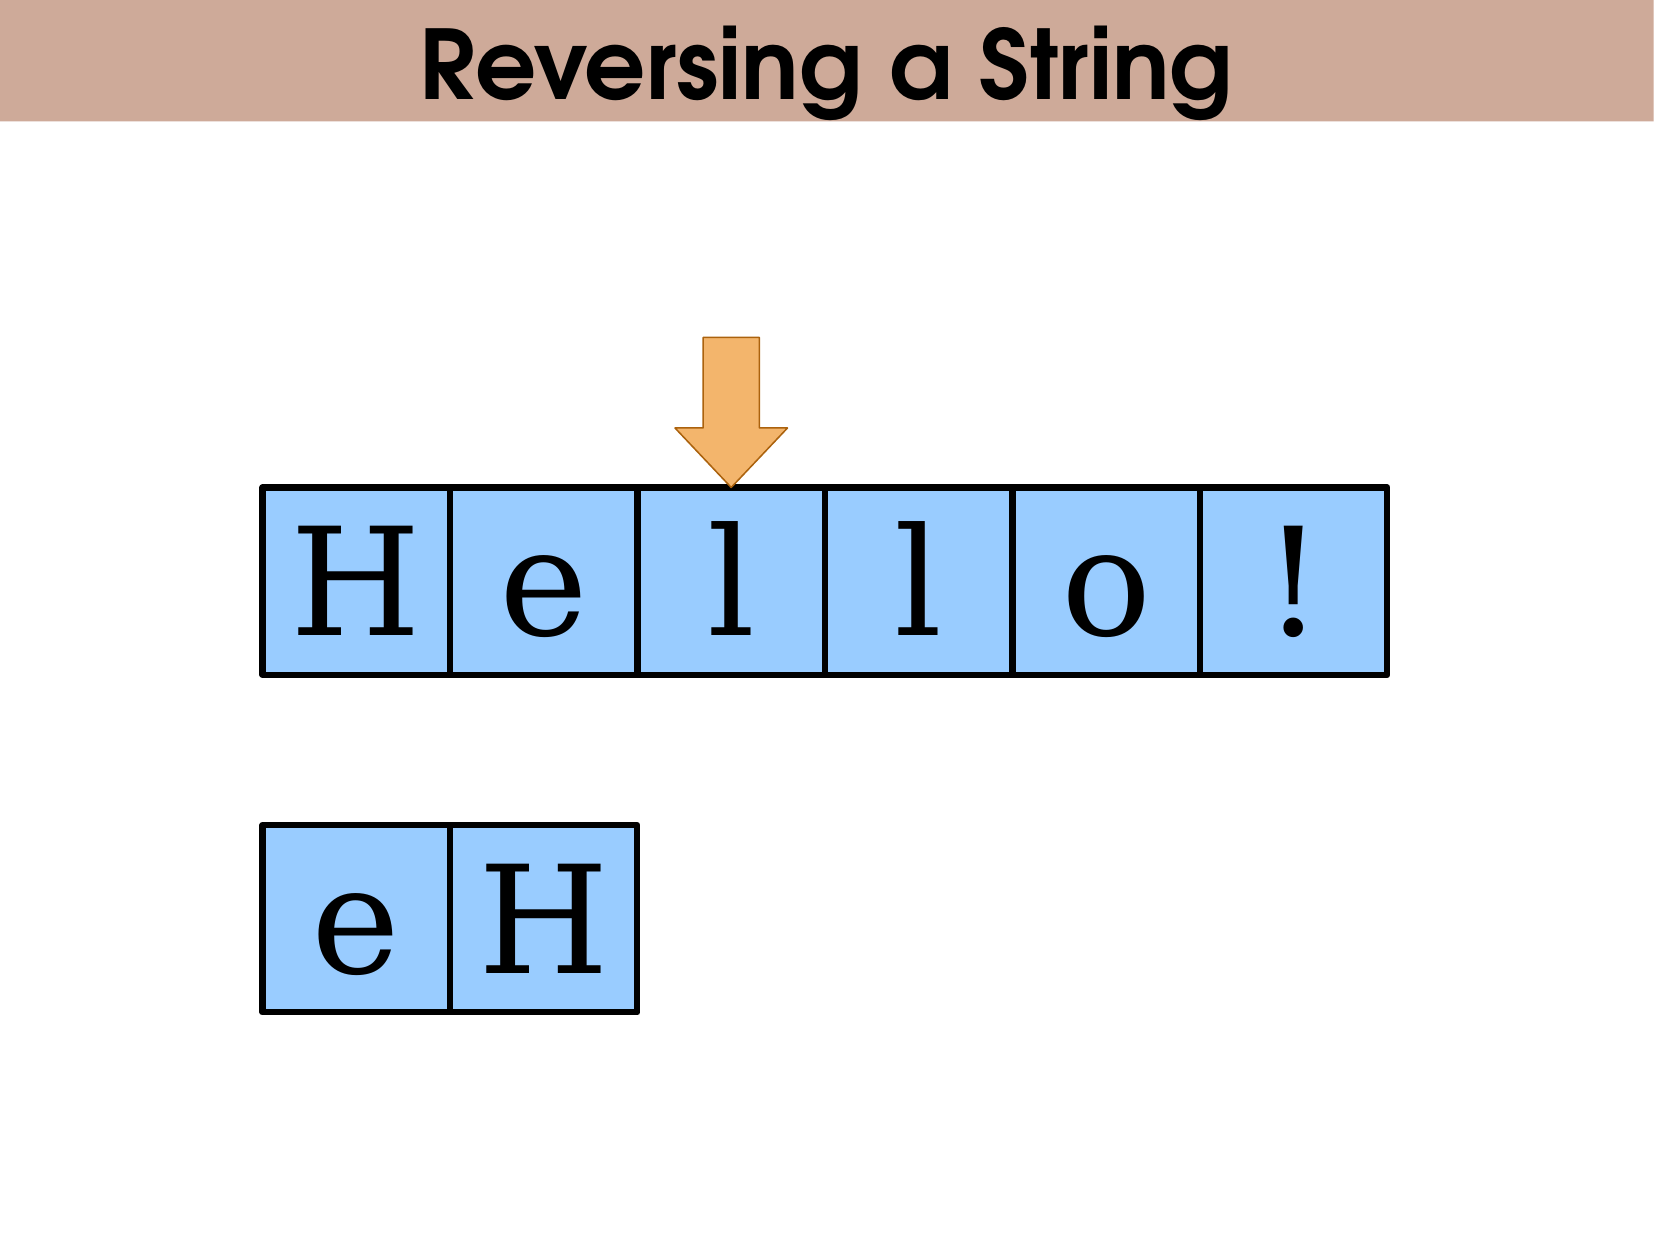

Reversing a String

H
e
l
l
o
!
e
H